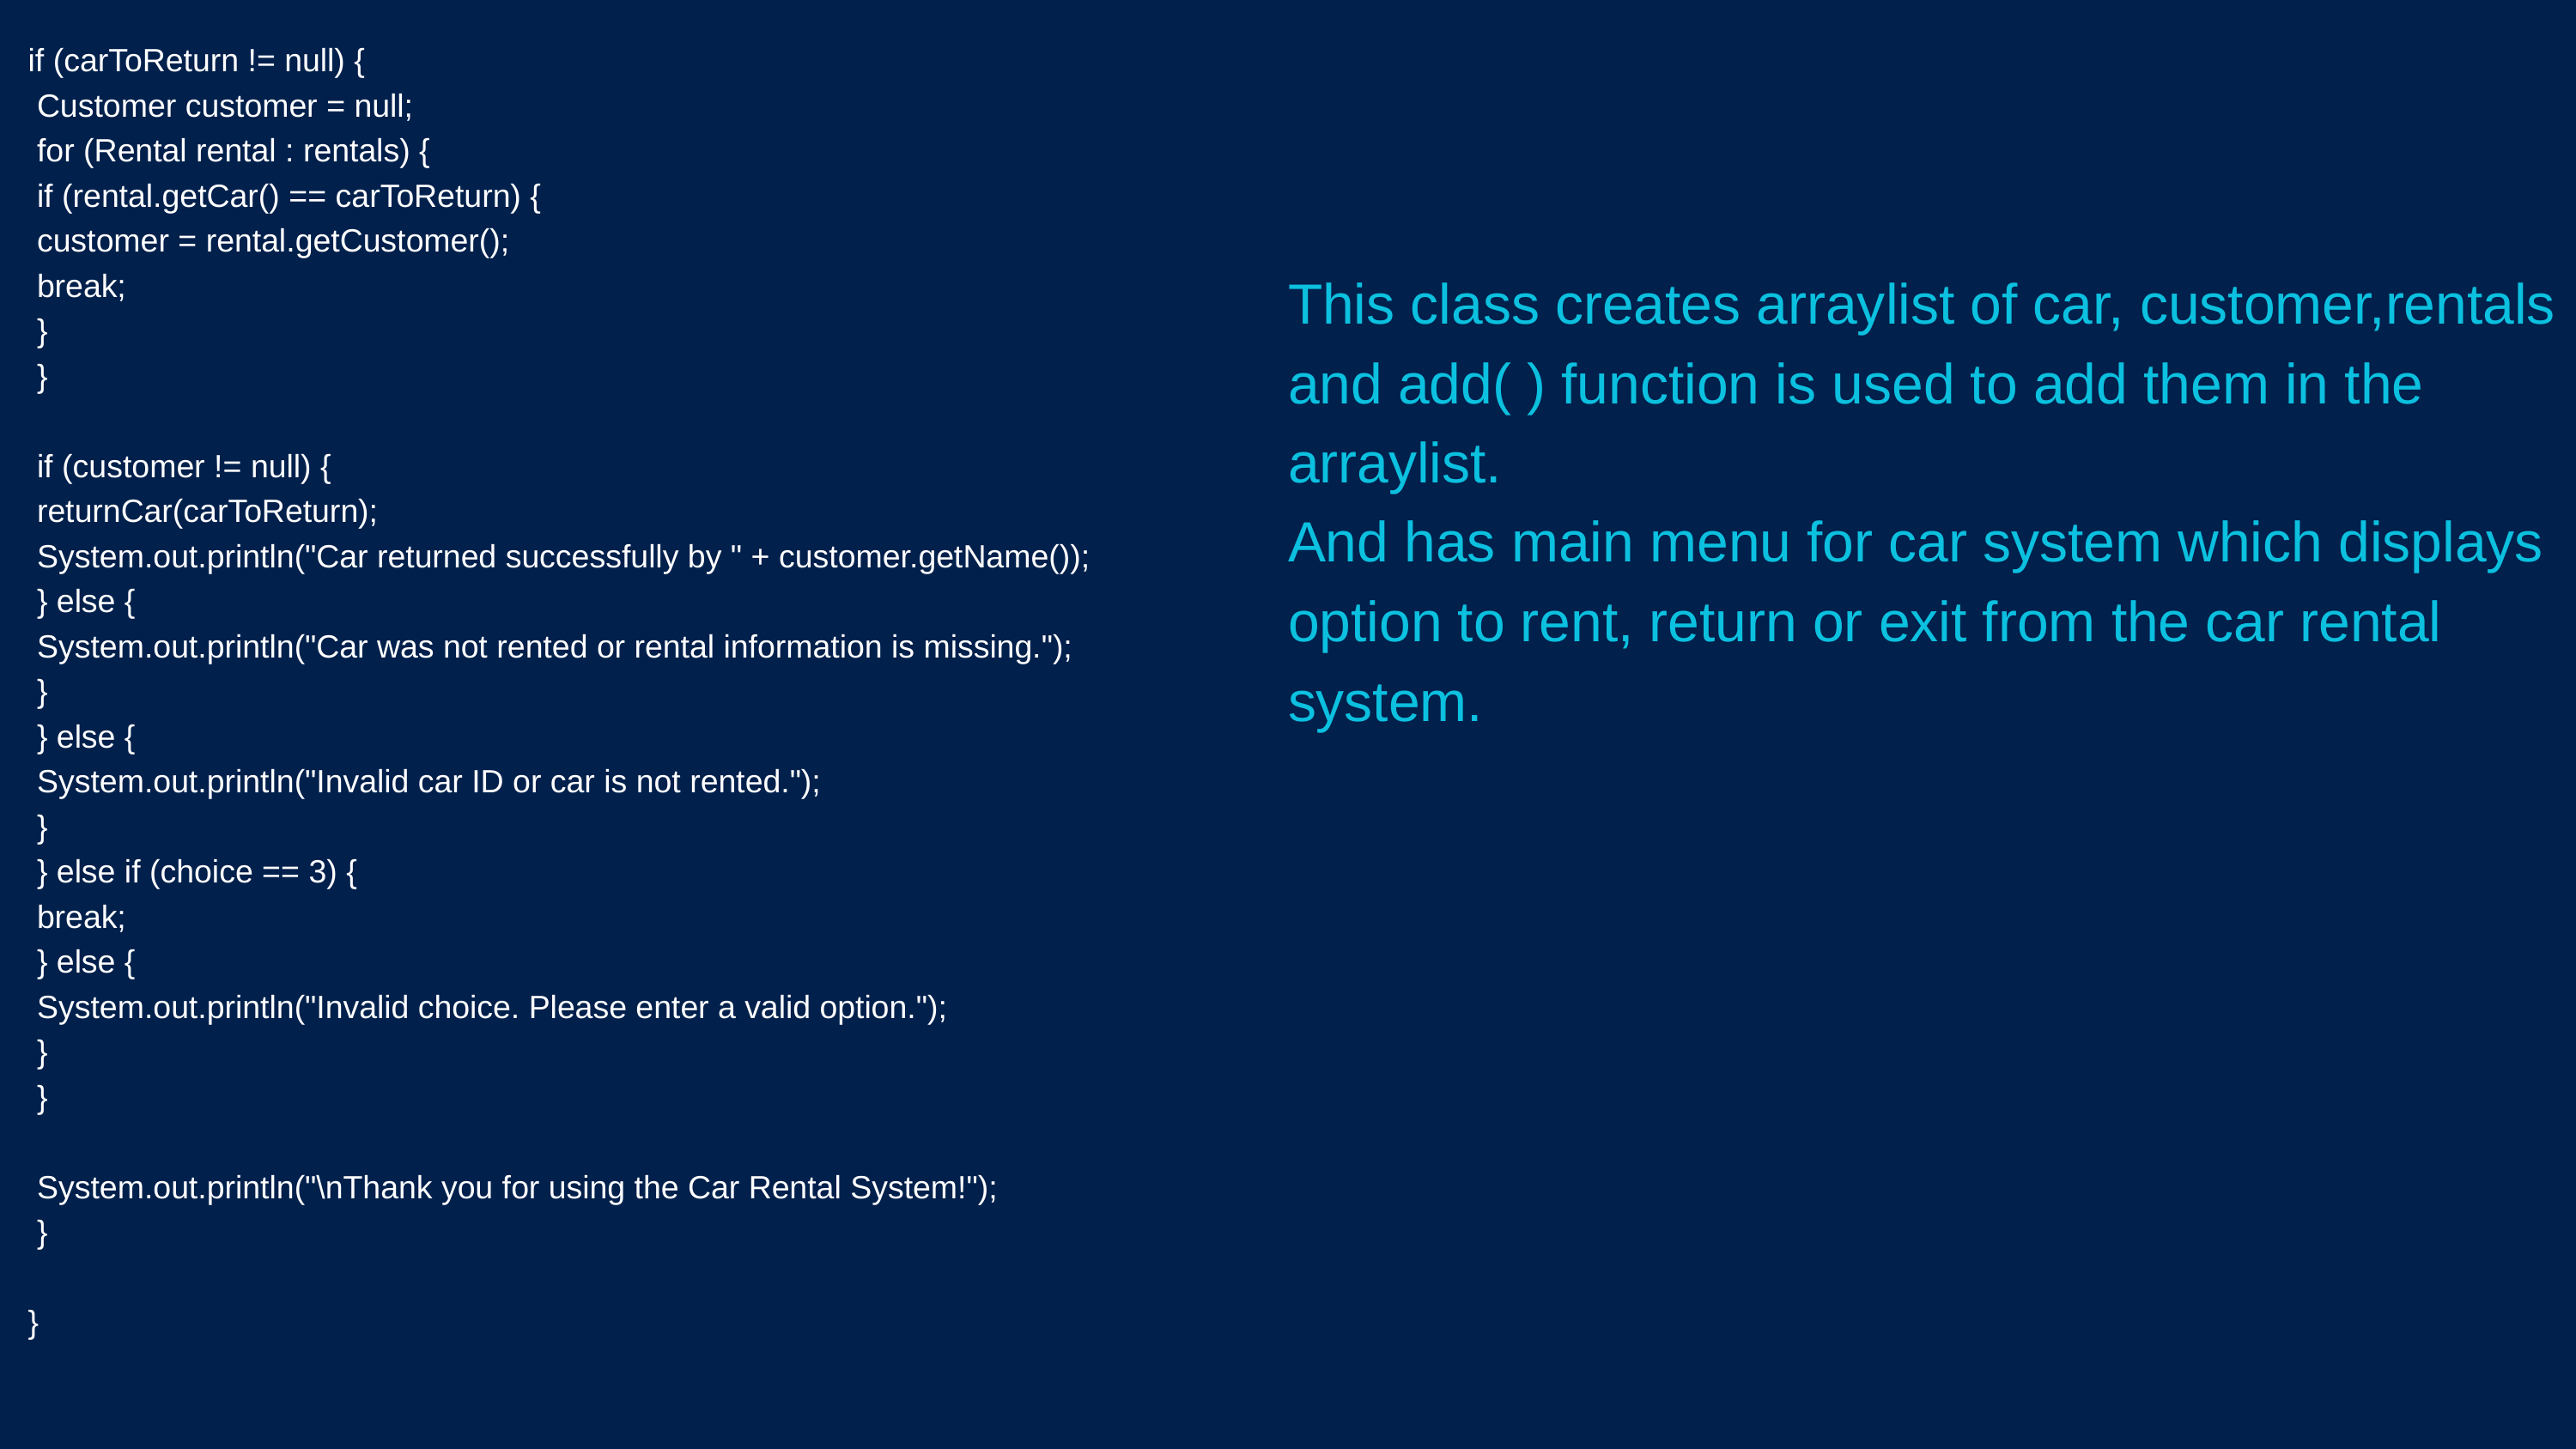

if (carToReturn != null) {
 Customer customer = null;
 for (Rental rental : rentals) {
 if (rental.getCar() == carToReturn) {
 customer = rental.getCustomer();
 break;
 }
 }

 if (customer != null) {
 returnCar(carToReturn);
 System.out.println("Car returned successfully by " + customer.getName());
 } else {
 System.out.println("Car was not rented or rental information is missing.");
 }
 } else {
 System.out.println("Invalid car ID or car is not rented.");
 }
 } else if (choice == 3) {
 break;
 } else {
 System.out.println("Invalid choice. Please enter a valid option.");
 }
 }

 System.out.println("\nThank you for using the Car Rental System!");
 }

}

This class creates arraylist of car, customer,rentals and add( ) function is used to add them in the arraylist.
And has main menu for car system which displays option to rent, return or exit from the car rental system.